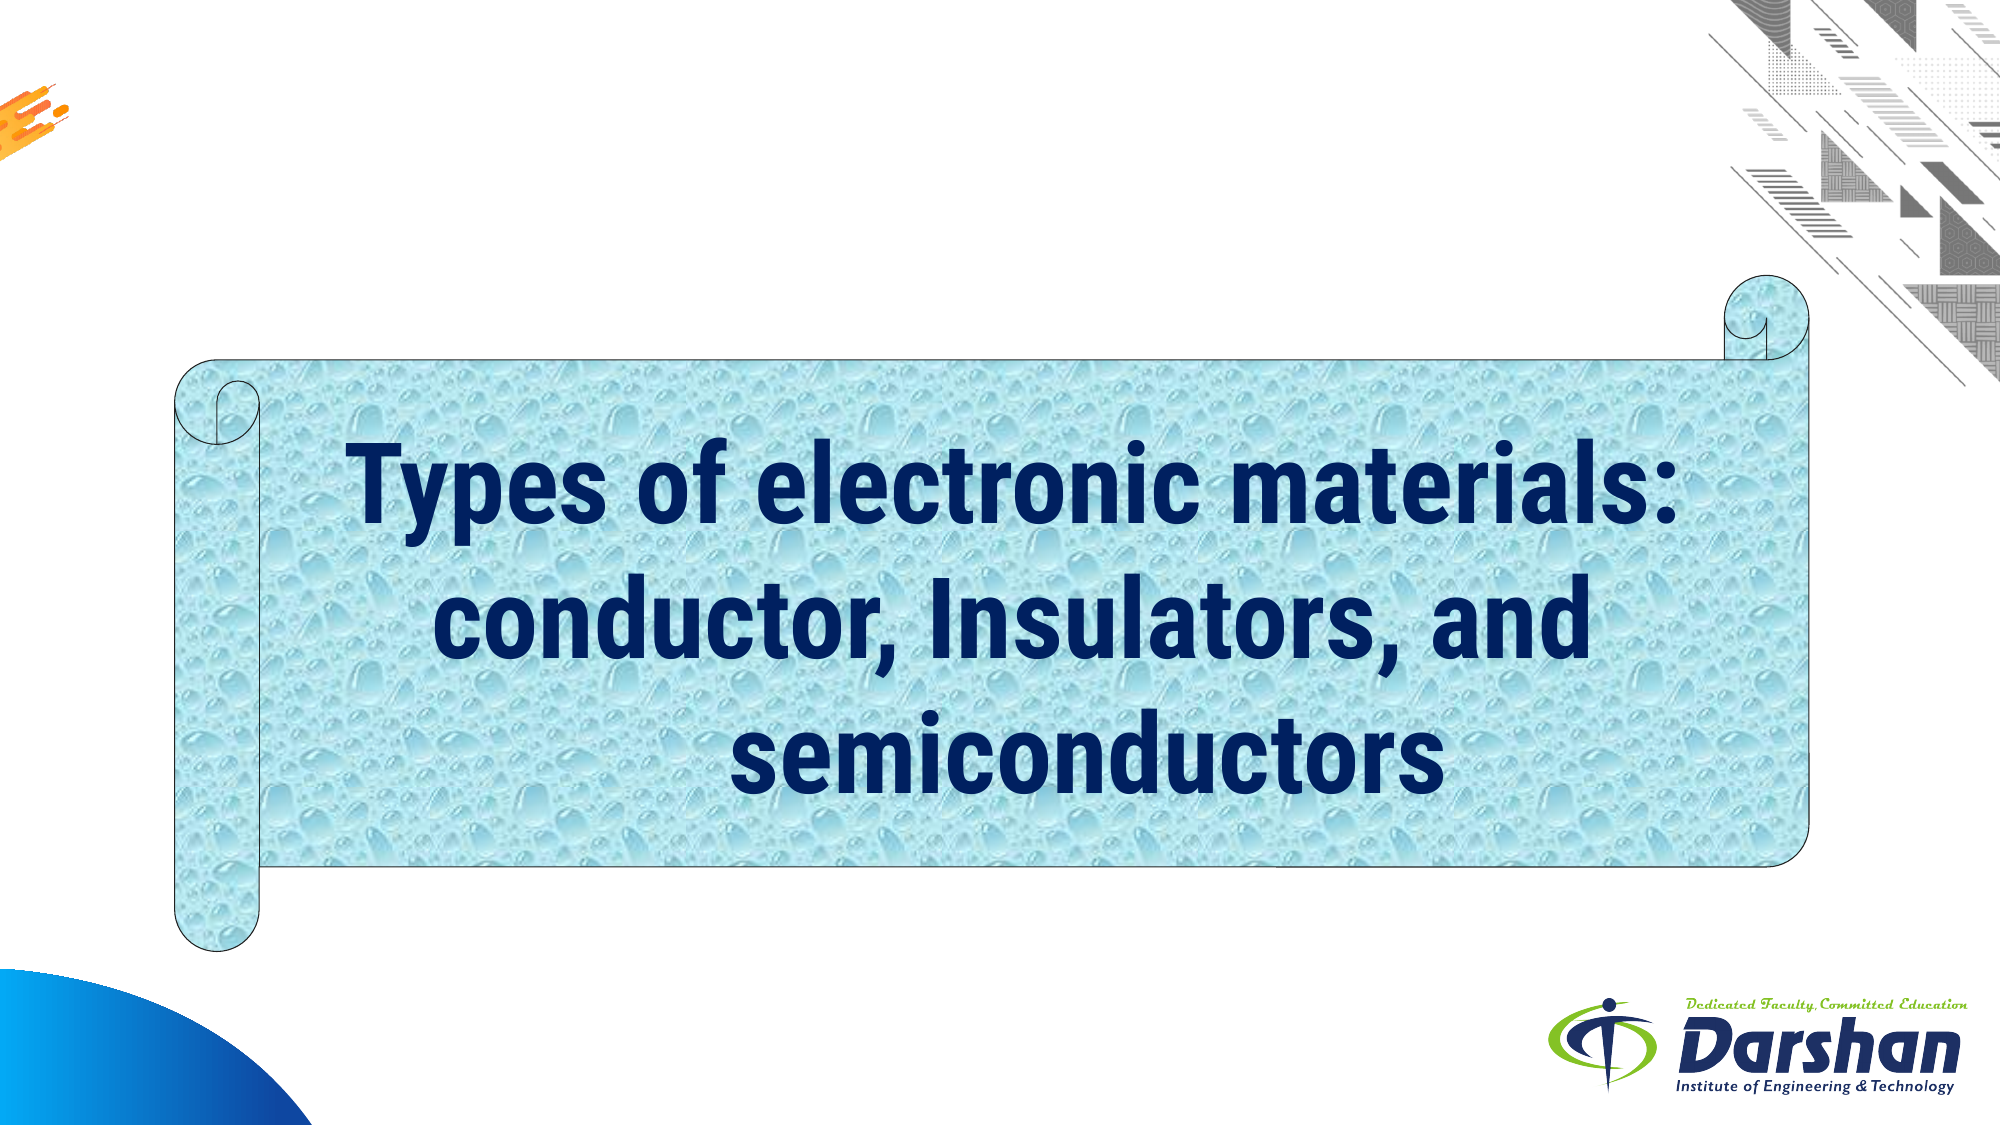

Types of electronic materials: conductor, Insulators, and
	semiconductors